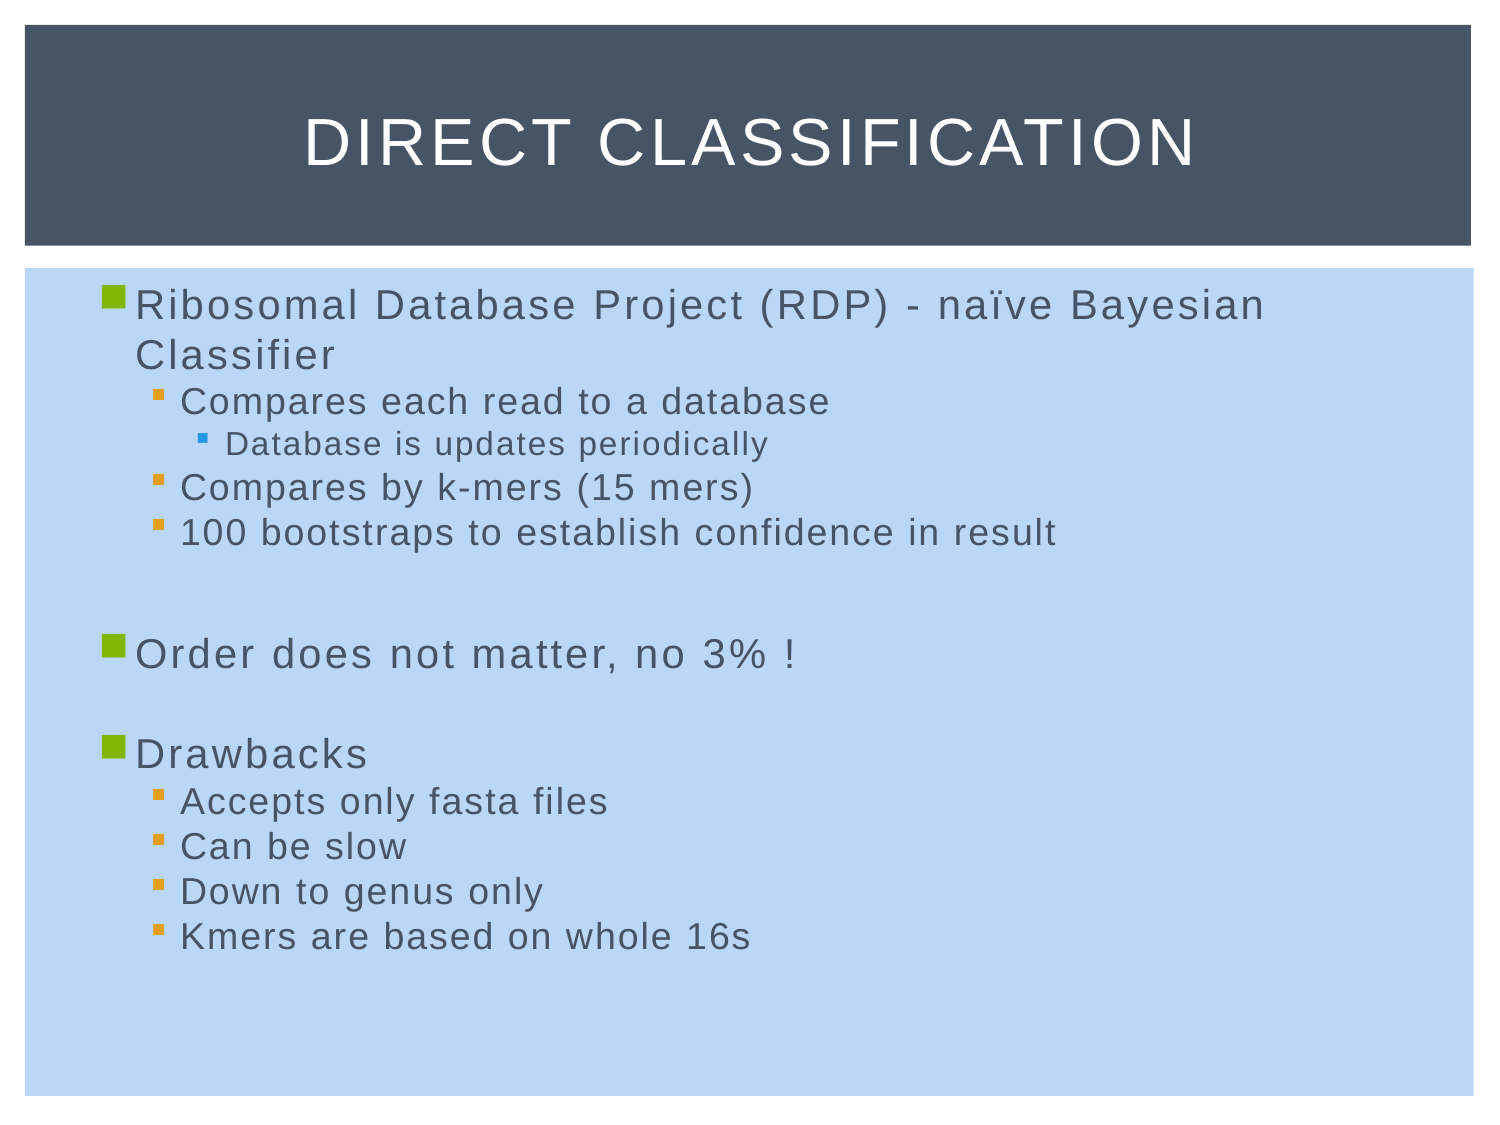

# Direct Classification
Ribosomal Database Project (RDP) - naïve Bayesian Classifier
Compares each read to a database
Database is updates periodically
Compares by k-mers (15 mers)
100 bootstraps to establish confidence in result

Order does not matter, no 3% !

Drawbacks
Accepts only fasta files
Can be slow
Down to genus only
Kmers are based on whole 16s